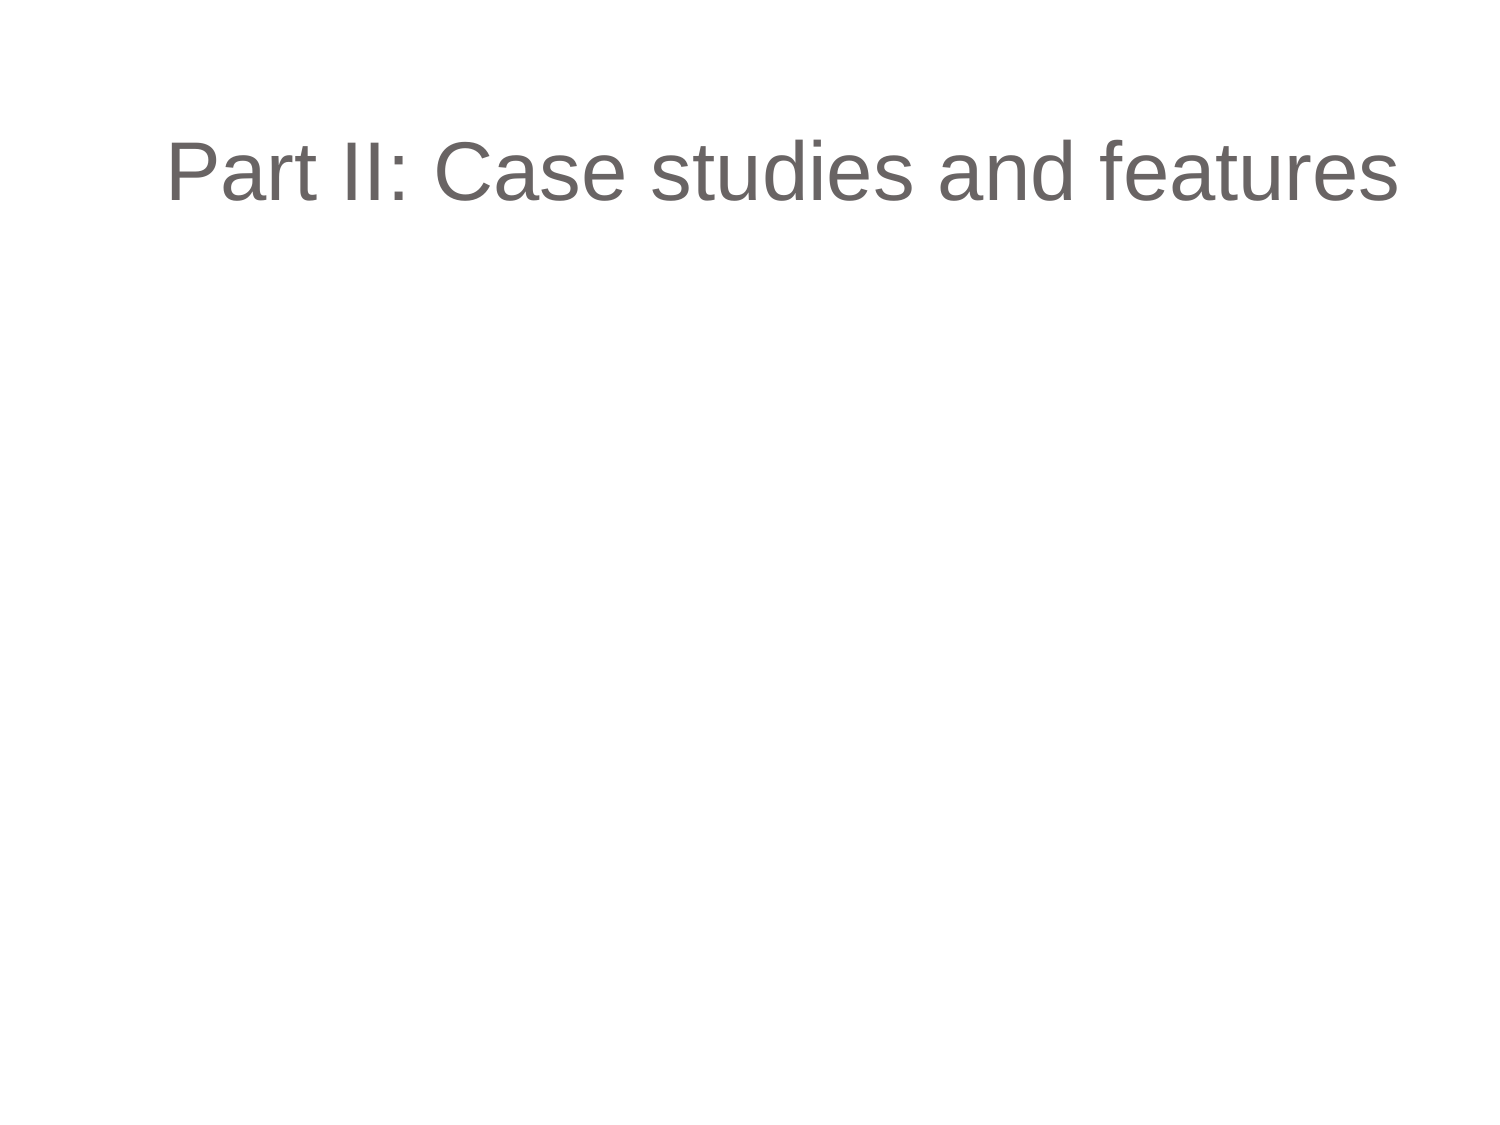

# Part II: Case studies and features